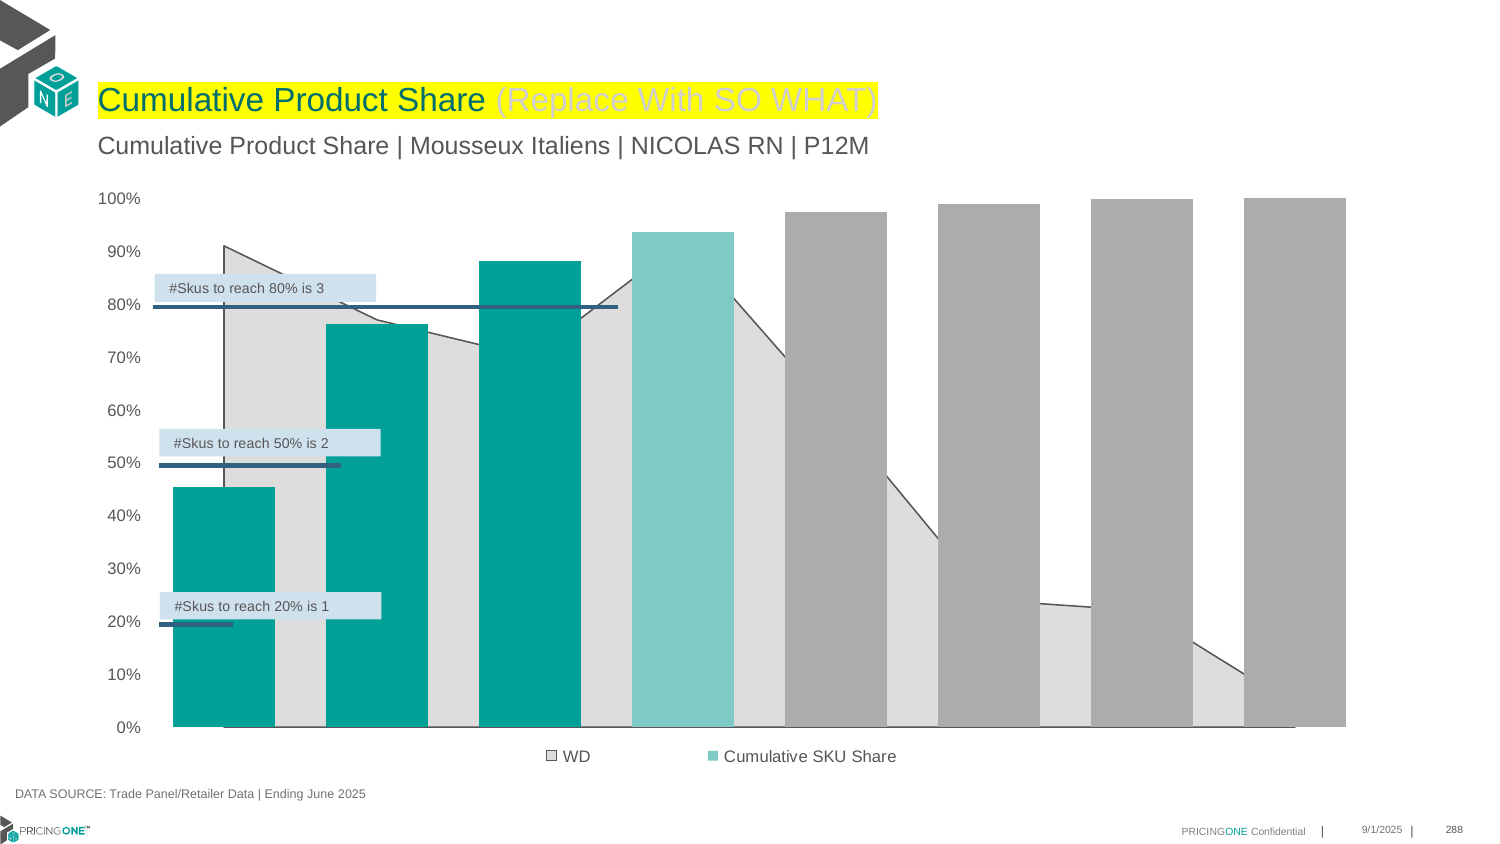

# Cumulative Product Share (Replace With SO WHAT)
Cumulative Product Share | Mousseux Italiens | NICOLAS RN | P12M

### Chart

| Category | WD | Cumulative SKU Share |
|---|---|---|
| All Others | 0.91 | 0.45420158718386117 |
| Bottega | 0.77 | 0.7630720166135133 |
| Savian | 0.7 | 0.8812393384261663 |
| Contarini | 0.92 | 0.9370503597122303 |
| Bottega | 0.59 | 0.9744307646666173 |
| Contarini | 0.24 | 0.9888377957427873 |
| Bottega | 0.22 | 0.9982385225839947 |
| Bottega | 0.04 | 1.0 |
#Skus to reach 80% is 3
#Skus to reach 50% is 2
#Skus to reach 20% is 1
DATA SOURCE: Trade Panel/Retailer Data | Ending June 2025

9/1/2025
288